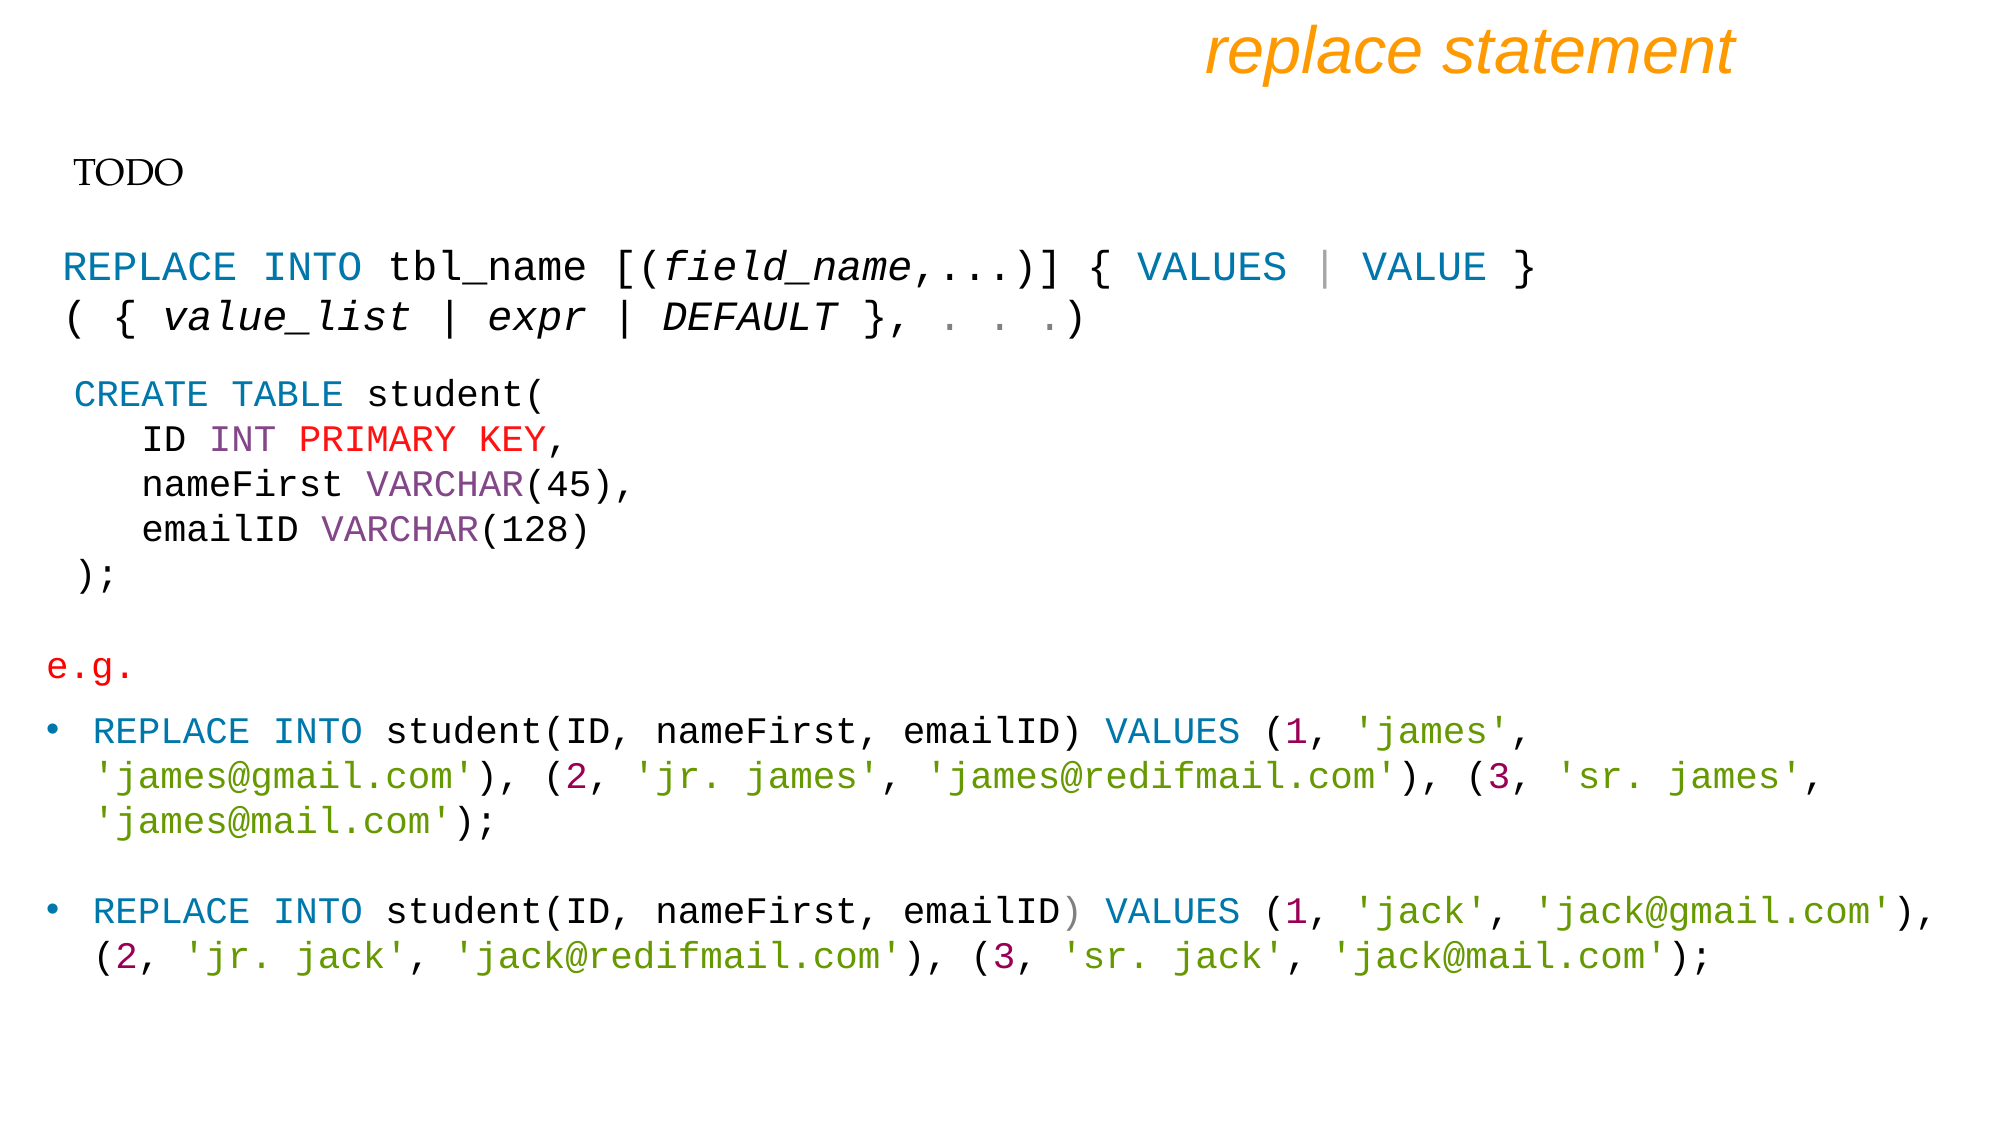

replace statement
TODO
REPLACE INTO tbl_name [(field_name,...)] { VALUES | VALUE } ( { value_list | expr | DEFAULT }, . . .)
CREATE TABLE student(
   ID INT PRIMARY KEY,
   nameFirst VARCHAR(45),
   emailID VARCHAR(128)
);
e.g.

REPLACE INTO student(ID, nameFirst, emailID) VALUES (1, 'james', 'james@gmail.com'), (2, 'jr. james', 'james@redifmail.com'), (3, 'sr. james', 'james@mail.com');

REPLACE INTO student(ID, nameFirst, emailID) VALUES (1, 'jack', 'jack@gmail.com'), (2, 'jr. jack', 'jack@redifmail.com'), (3, 'sr. jack', 'jack@mail.com');